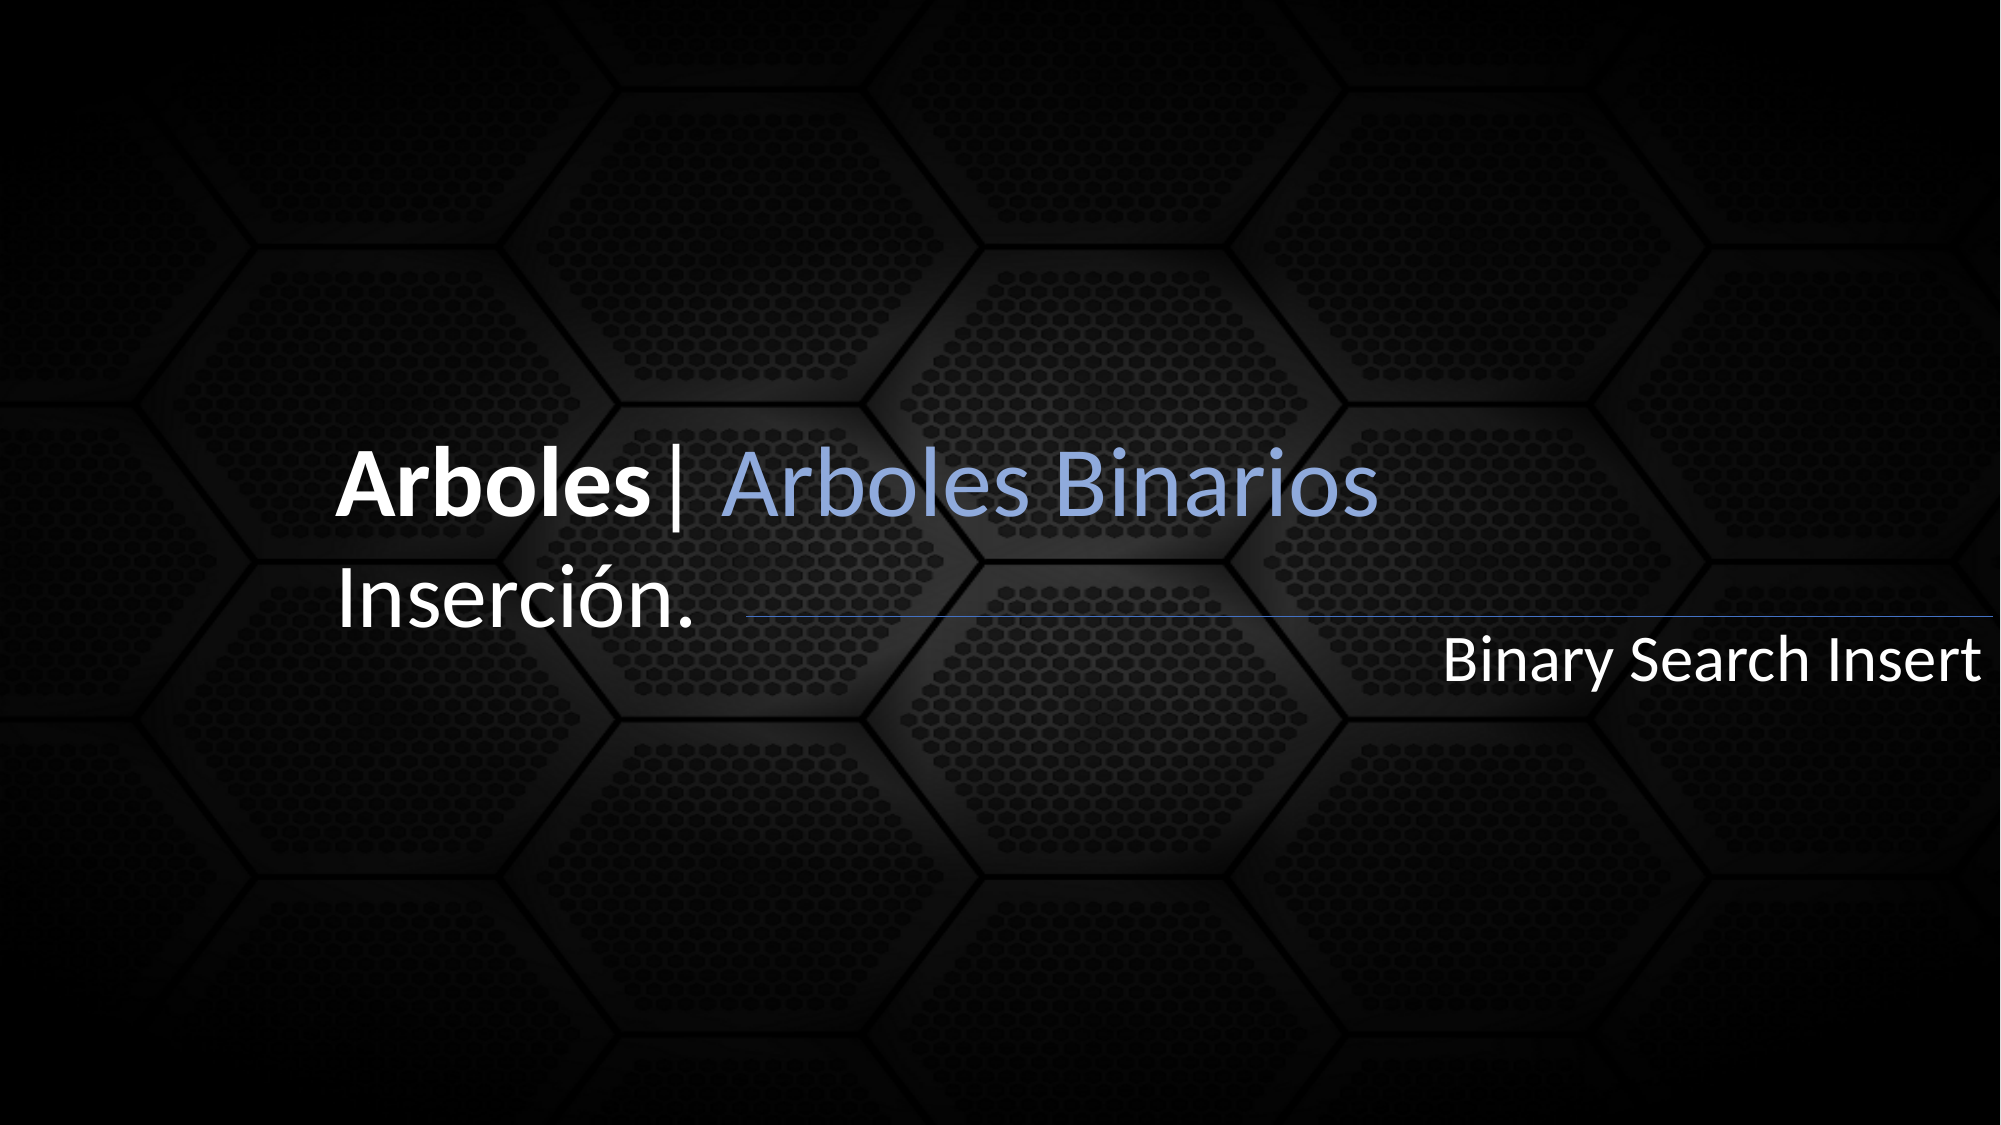

Arboles| Arboles Binarios
Inserción.
Binary Search Insert